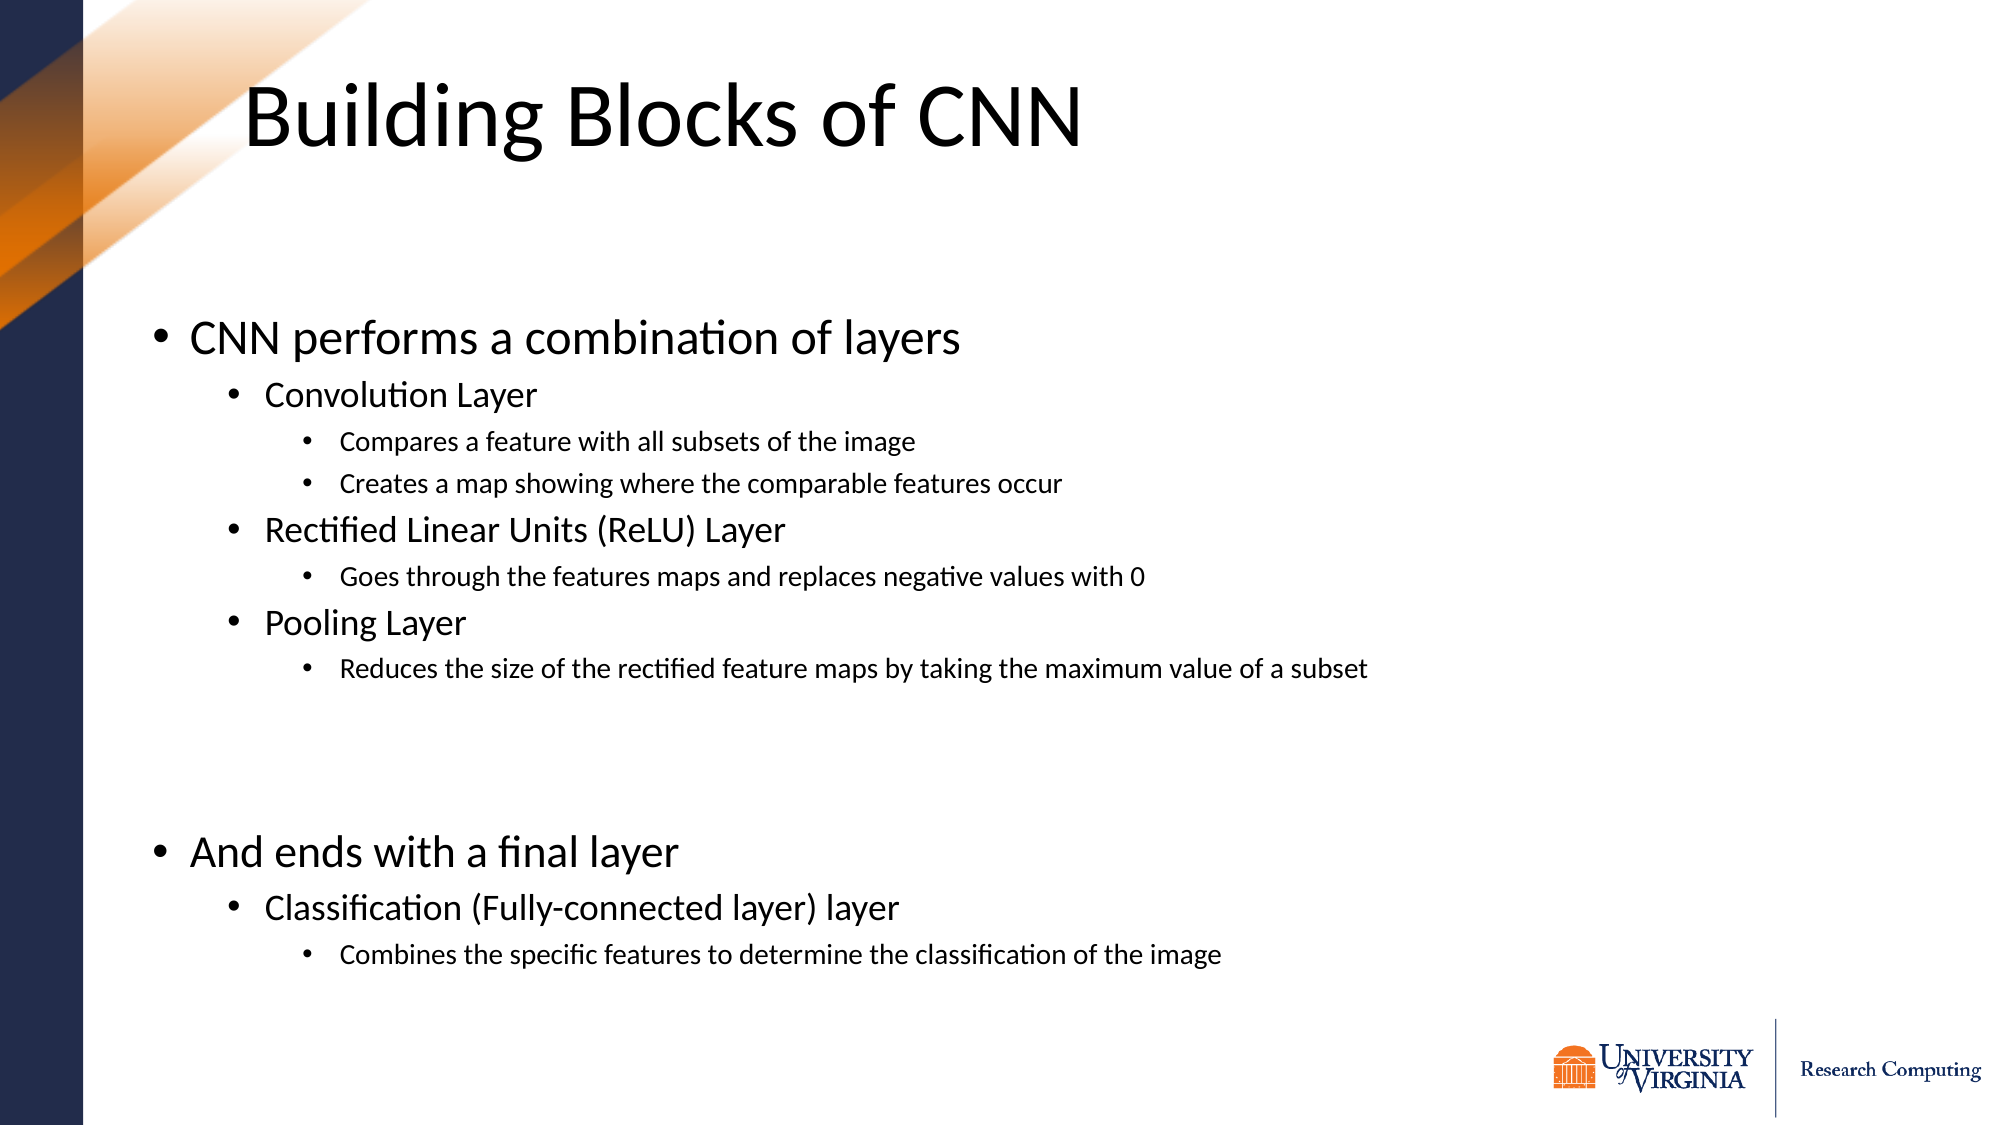

# Building Blocks of CNN
CNN performs a combination of layers
Convolution Layer
Compares a feature with all subsets of the image
Creates a map showing where the comparable features occur
Rectified Linear Units (ReLU) Layer
Goes through the features maps and replaces negative values with 0
Pooling Layer
Reduces the size of the rectified feature maps by taking the maximum value of a subset

And ends with a final layer
Classification (Fully-connected layer) layer
Combines the specific features to determine the classification of the image